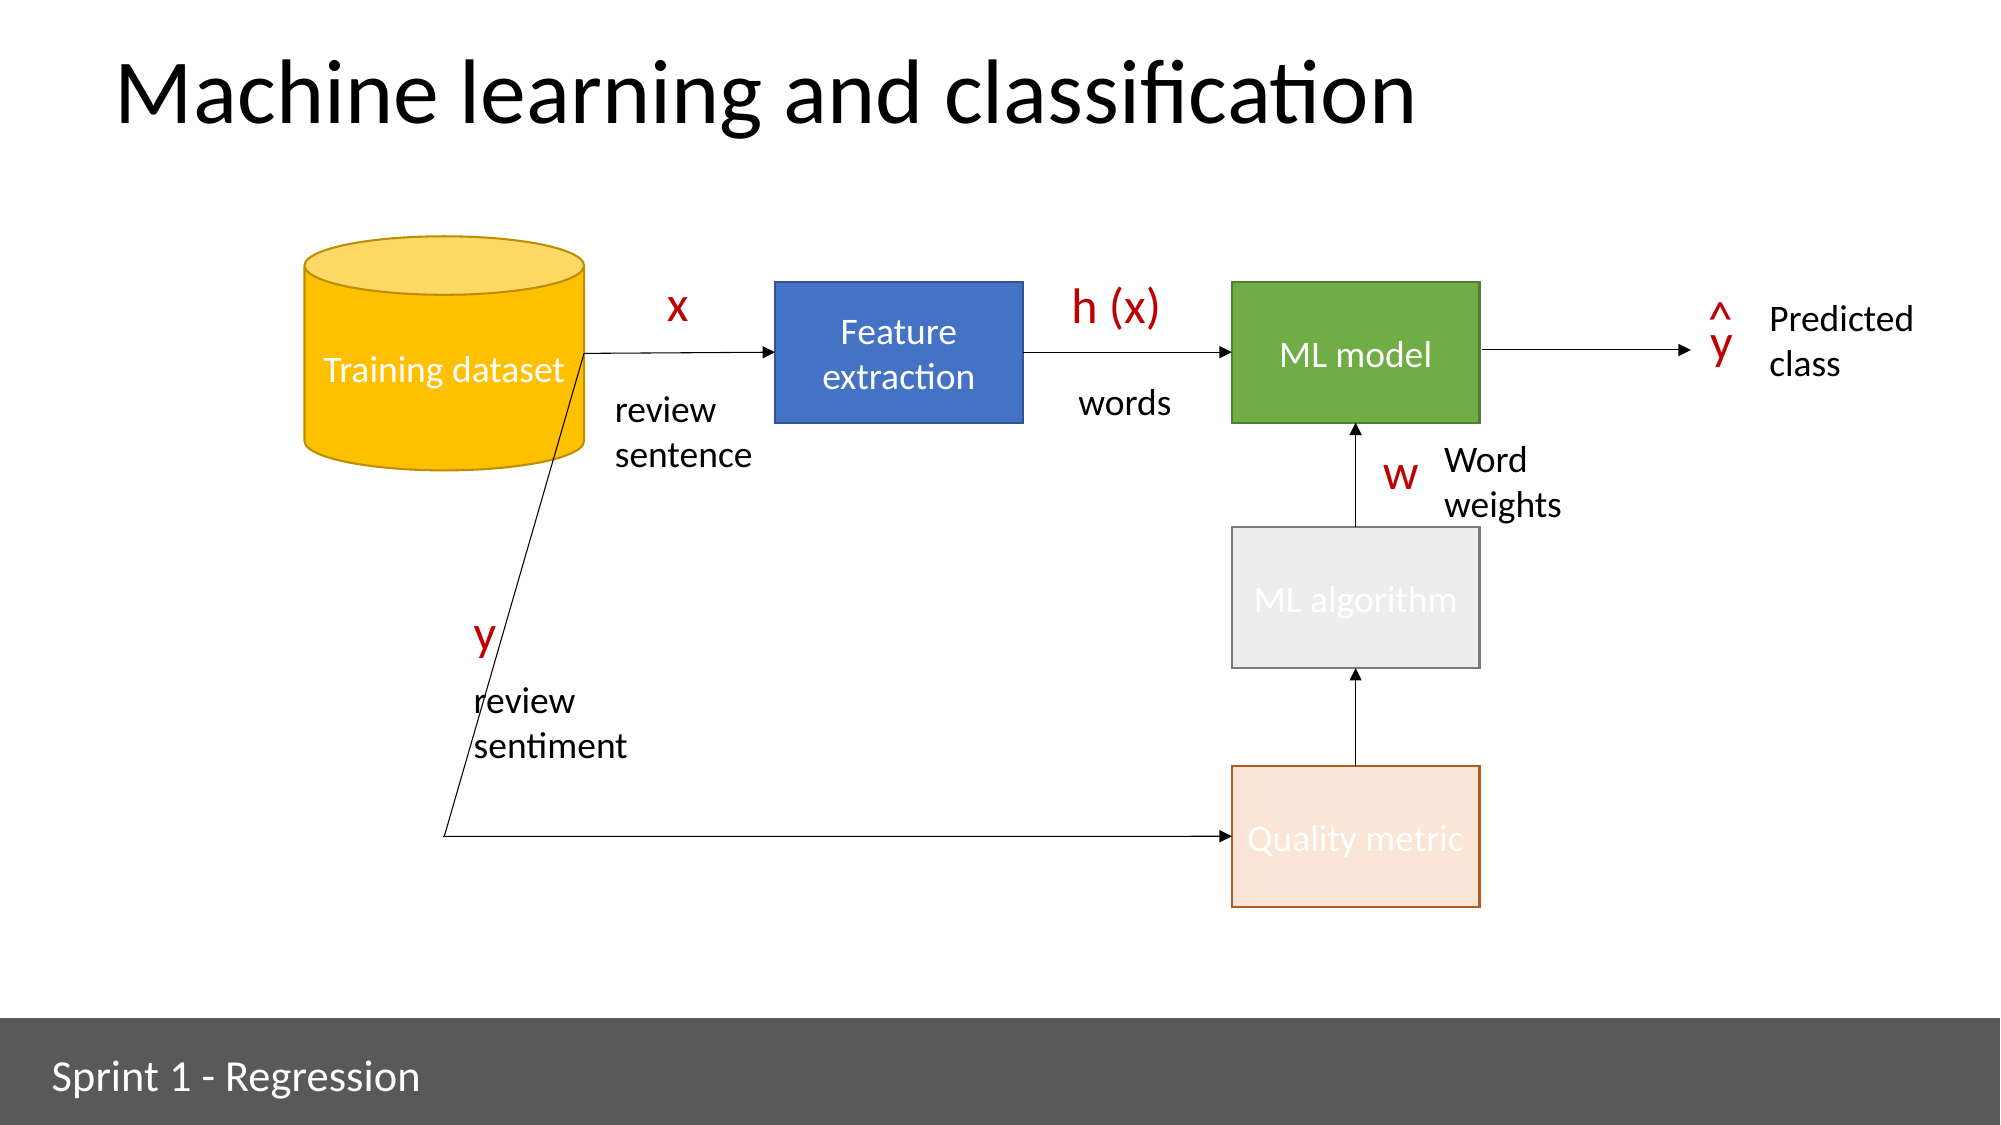

# Machine learning and classification
Training dataset
x
h (x)
^
y
Feature extraction
ML model
Predicted class
words
review
sentence
Word weights
w
ML algorithm
y
review
sentiment
Quality metric

Sprint 1 - Regression